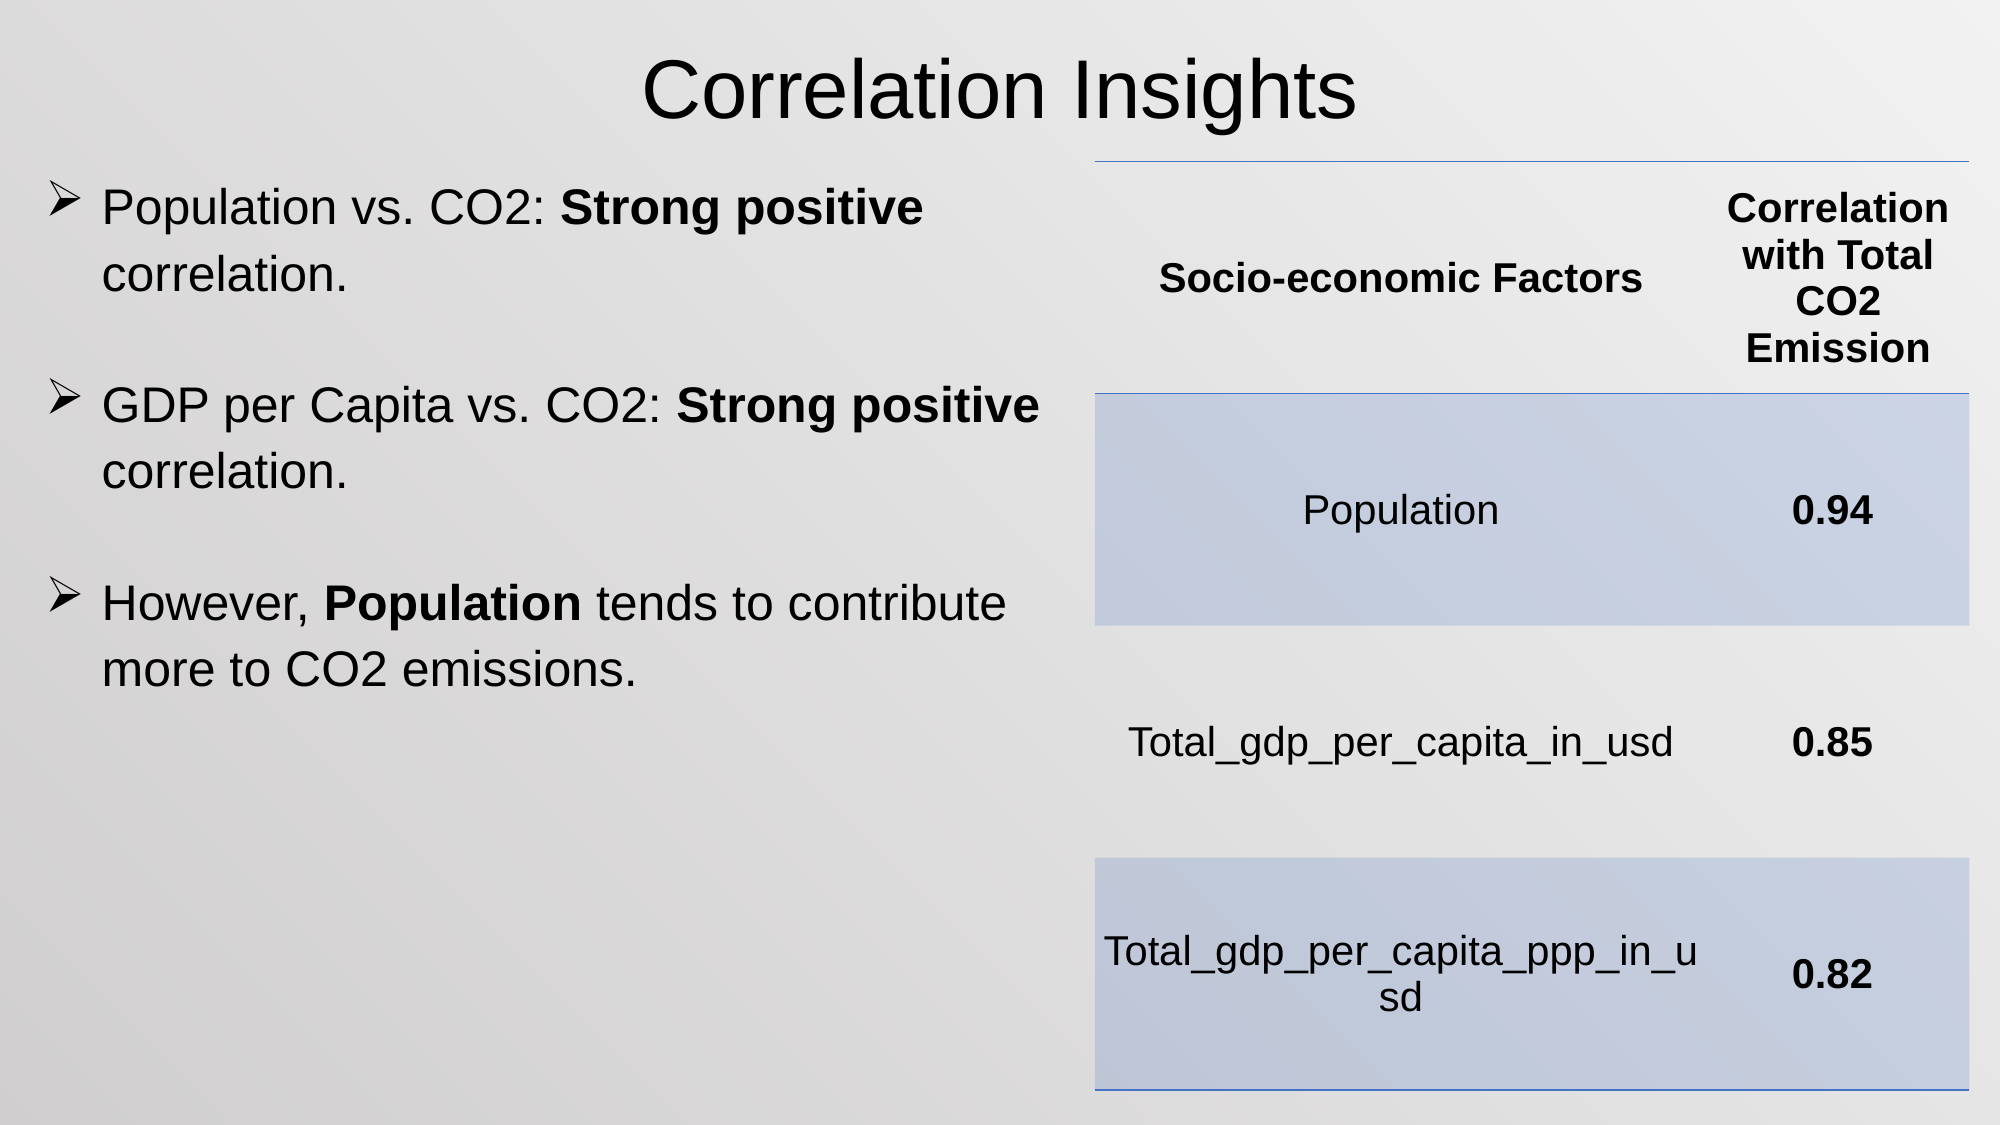

# Correlation Insights
| Socio-economic Factors | Correlation with Total CO2 Emission |
| --- | --- |
| Population | 0.94 |
| Total\_gdp\_per\_capita\_in\_usd | 0.85 |
| Total\_gdp\_per\_capita\_ppp\_in\_usd | 0.82 |
Population vs. CO2: Strong positive correlation.

GDP per Capita vs. CO2: Strong positive correlation.

However, Population tends to contribute more to CO2 emissions.